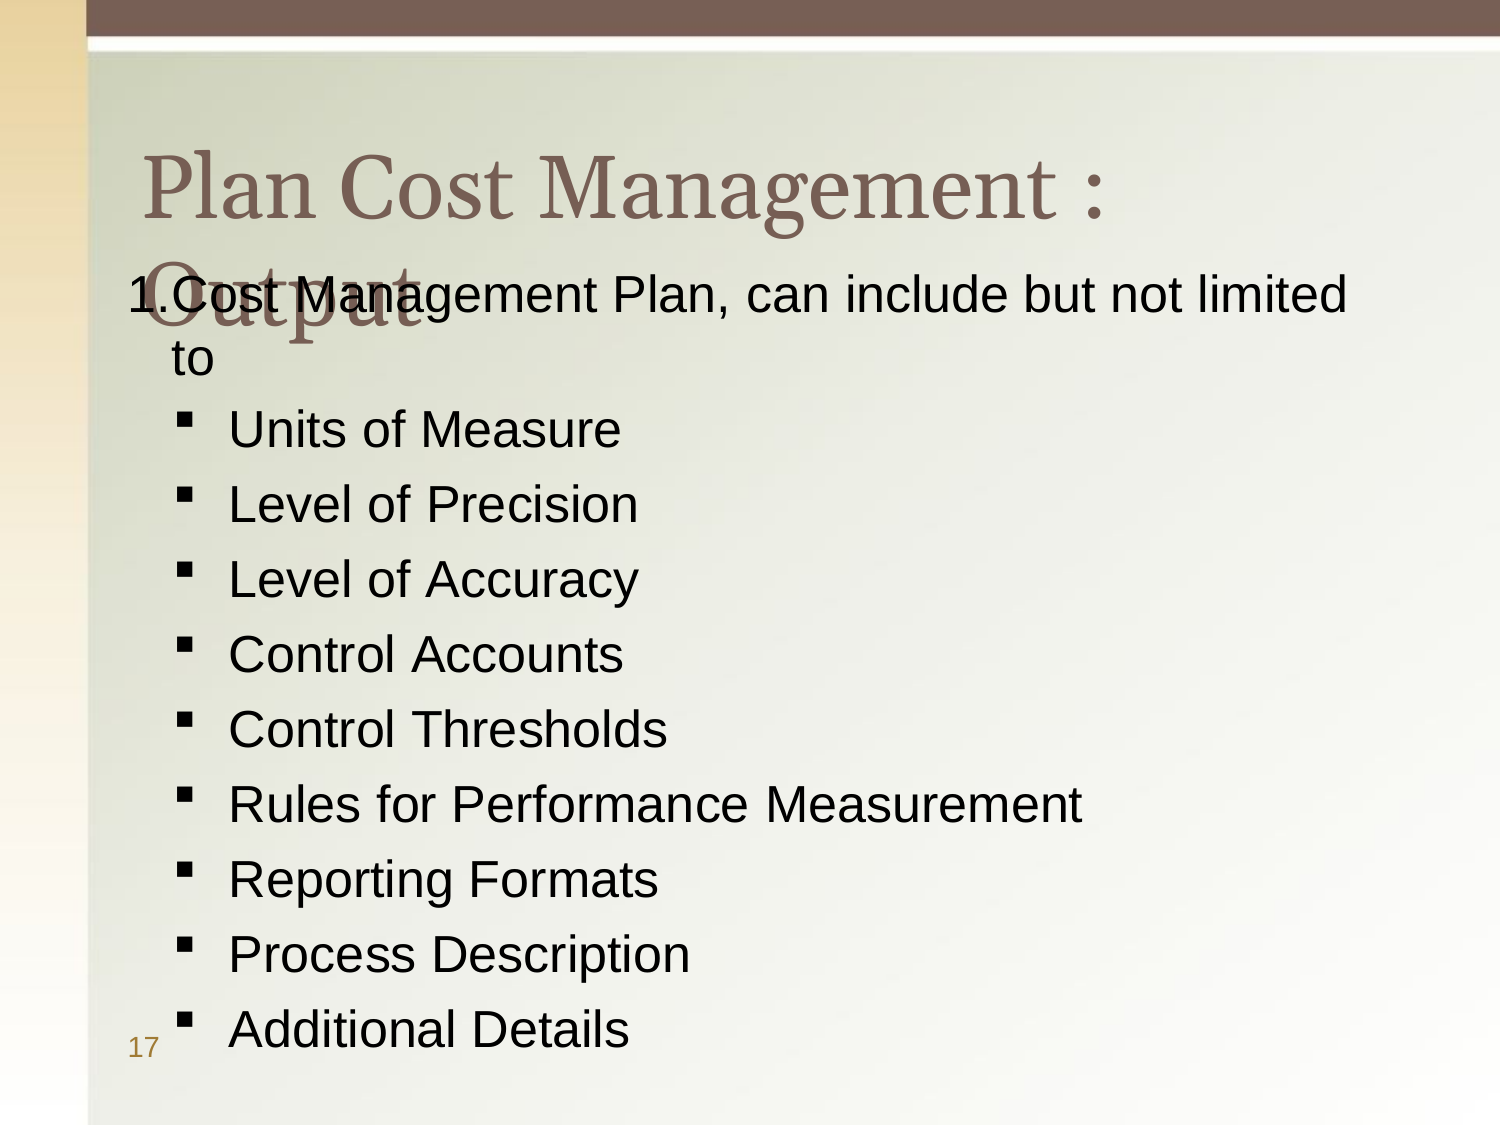

# Plan Cost Management : Output
Cost Management Plan, can include but not limited to
Units of Measure
Level of Precision
Level of Accuracy
Control Accounts
Control Thresholds
Rules for Performance Measurement
Reporting Formats
Process Description
Additional Details
17